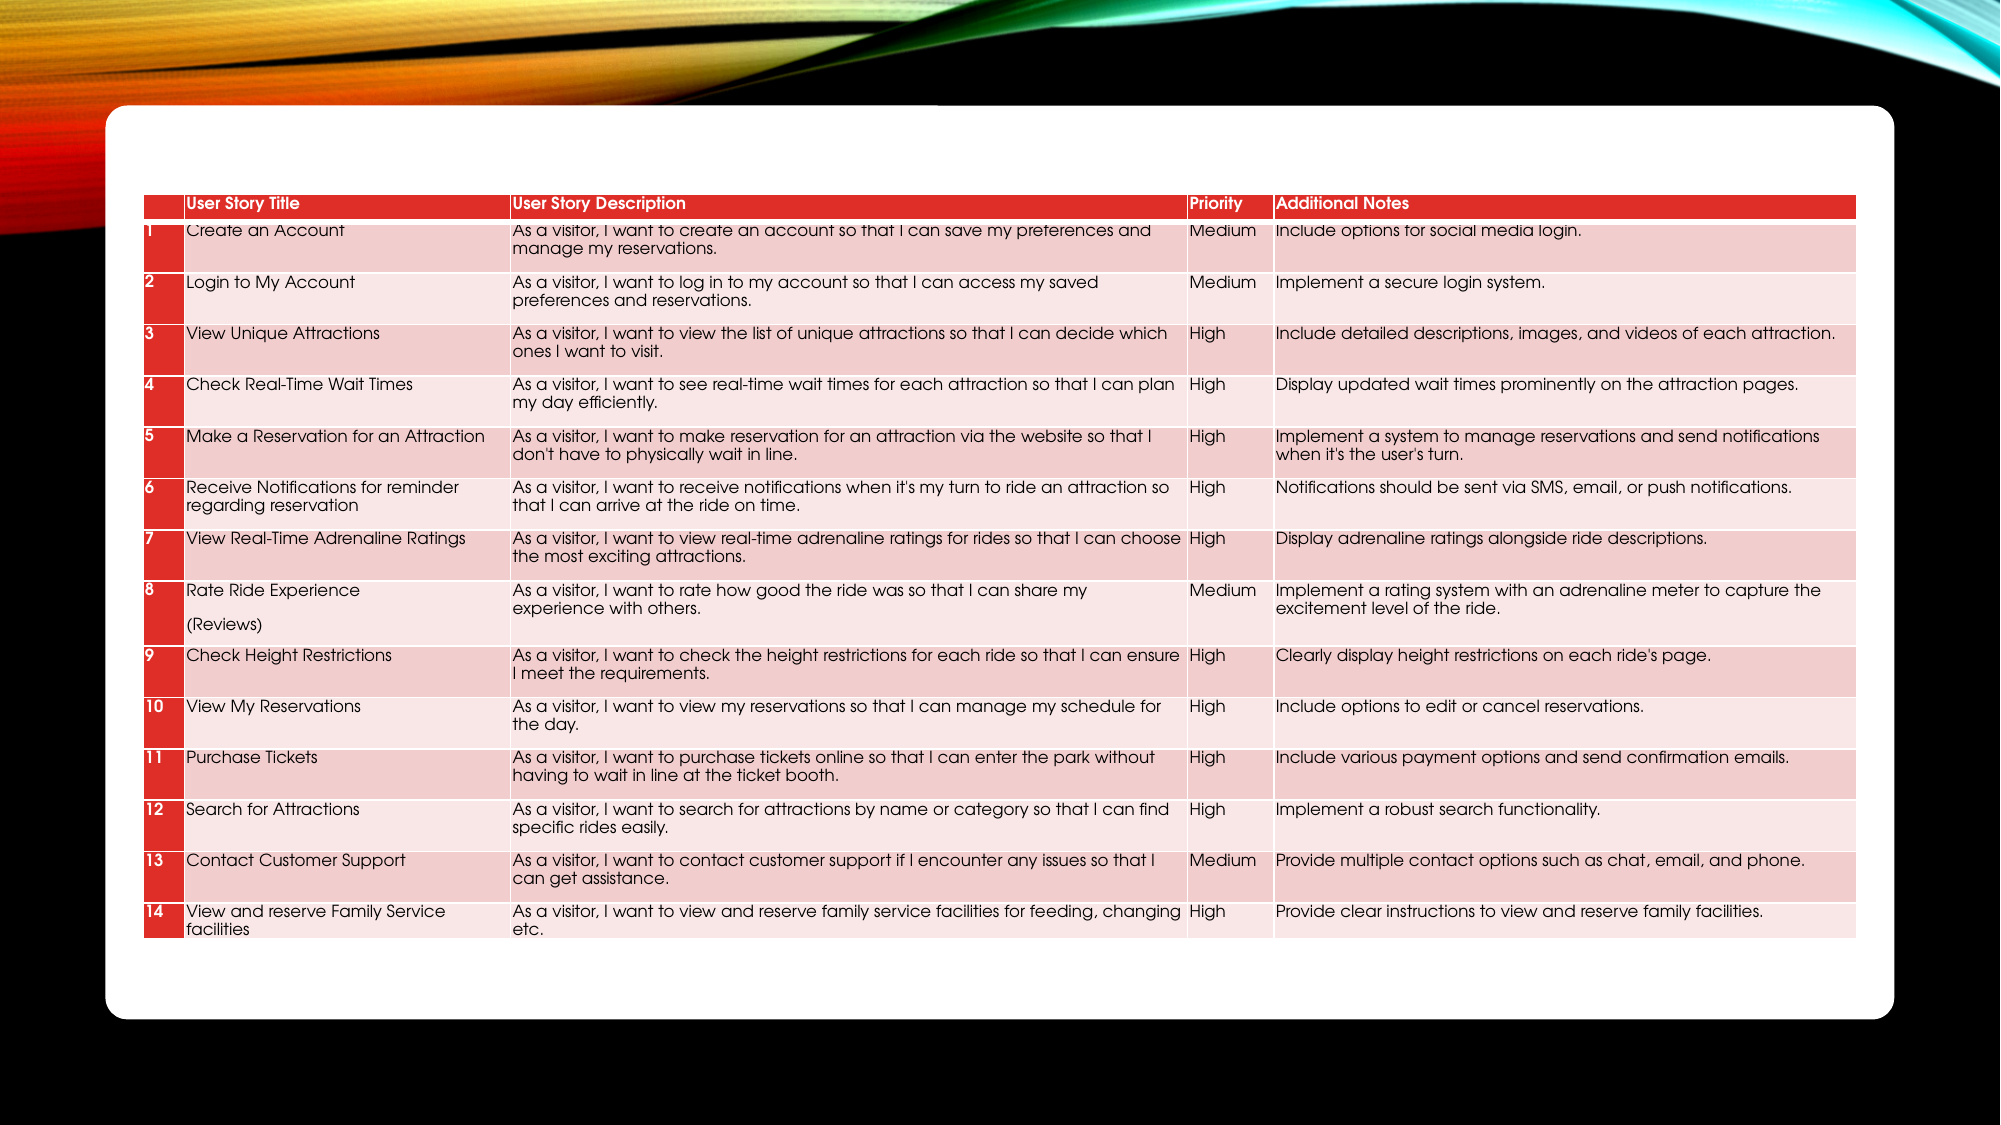

|  | User Story Title | User Story Description | Priority | Additional Notes |
| --- | --- | --- | --- | --- |
| 1 | Create an Account | As a visitor, I want to create an account so that I can save my preferences and manage my reservations. | Medium | Include options for social media login. |
| 2 | Login to My Account | As a visitor, I want to log in to my account so that I can access my saved preferences and reservations. | Medium | Implement a secure login system. |
| 3 | View Unique Attractions | As a visitor, I want to view the list of unique attractions so that I can decide which ones I want to visit. | High | Include detailed descriptions, images, and videos of each attraction. |
| 4 | Check Real-Time Wait Times | As a visitor, I want to see real-time wait times for each attraction so that I can plan my day efficiently. | High | Display updated wait times prominently on the attraction pages. |
| 5 | Make a Reservation for an Attraction | As a visitor, I want to make reservation for an attraction via the website so that I don't have to physically wait in line. | High | Implement a system to manage reservations and send notifications when it's the user's turn. |
| 6 | Receive Notifications for reminder regarding reservation | As a visitor, I want to receive notifications when it's my turn to ride an attraction so that I can arrive at the ride on time. | High | Notifications should be sent via SMS, email, or push notifications. |
| 7 | View Real-Time Adrenaline Ratings | As a visitor, I want to view real-time adrenaline ratings for rides so that I can choose the most exciting attractions. | High | Display adrenaline ratings alongside ride descriptions. |
| 8 | Rate Ride Experience (Reviews) | As a visitor, I want to rate how good the ride was so that I can share my experience with others. | Medium | Implement a rating system with an adrenaline meter to capture the excitement level of the ride. |
| 9 | Check Height Restrictions | As a visitor, I want to check the height restrictions for each ride so that I can ensure I meet the requirements. | High | Clearly display height restrictions on each ride's page. |
| 10 | View My Reservations | As a visitor, I want to view my reservations so that I can manage my schedule for the day. | High | Include options to edit or cancel reservations. |
| 11 | Purchase Tickets | As a visitor, I want to purchase tickets online so that I can enter the park without having to wait in line at the ticket booth. | High | Include various payment options and send confirmation emails. |
| 12 | Search for Attractions | As a visitor, I want to search for attractions by name or category so that I can find specific rides easily. | High | Implement a robust search functionality. |
| 13 | Contact Customer Support | As a visitor, I want to contact customer support if I encounter any issues so that I can get assistance. | Medium | Provide multiple contact options such as chat, email, and phone. |
| 14 | View and reserve Family Service facilities | As a visitor, I want to view and reserve family service facilities for feeding, changing etc. | High | Provide clear instructions to view and reserve family facilities. |